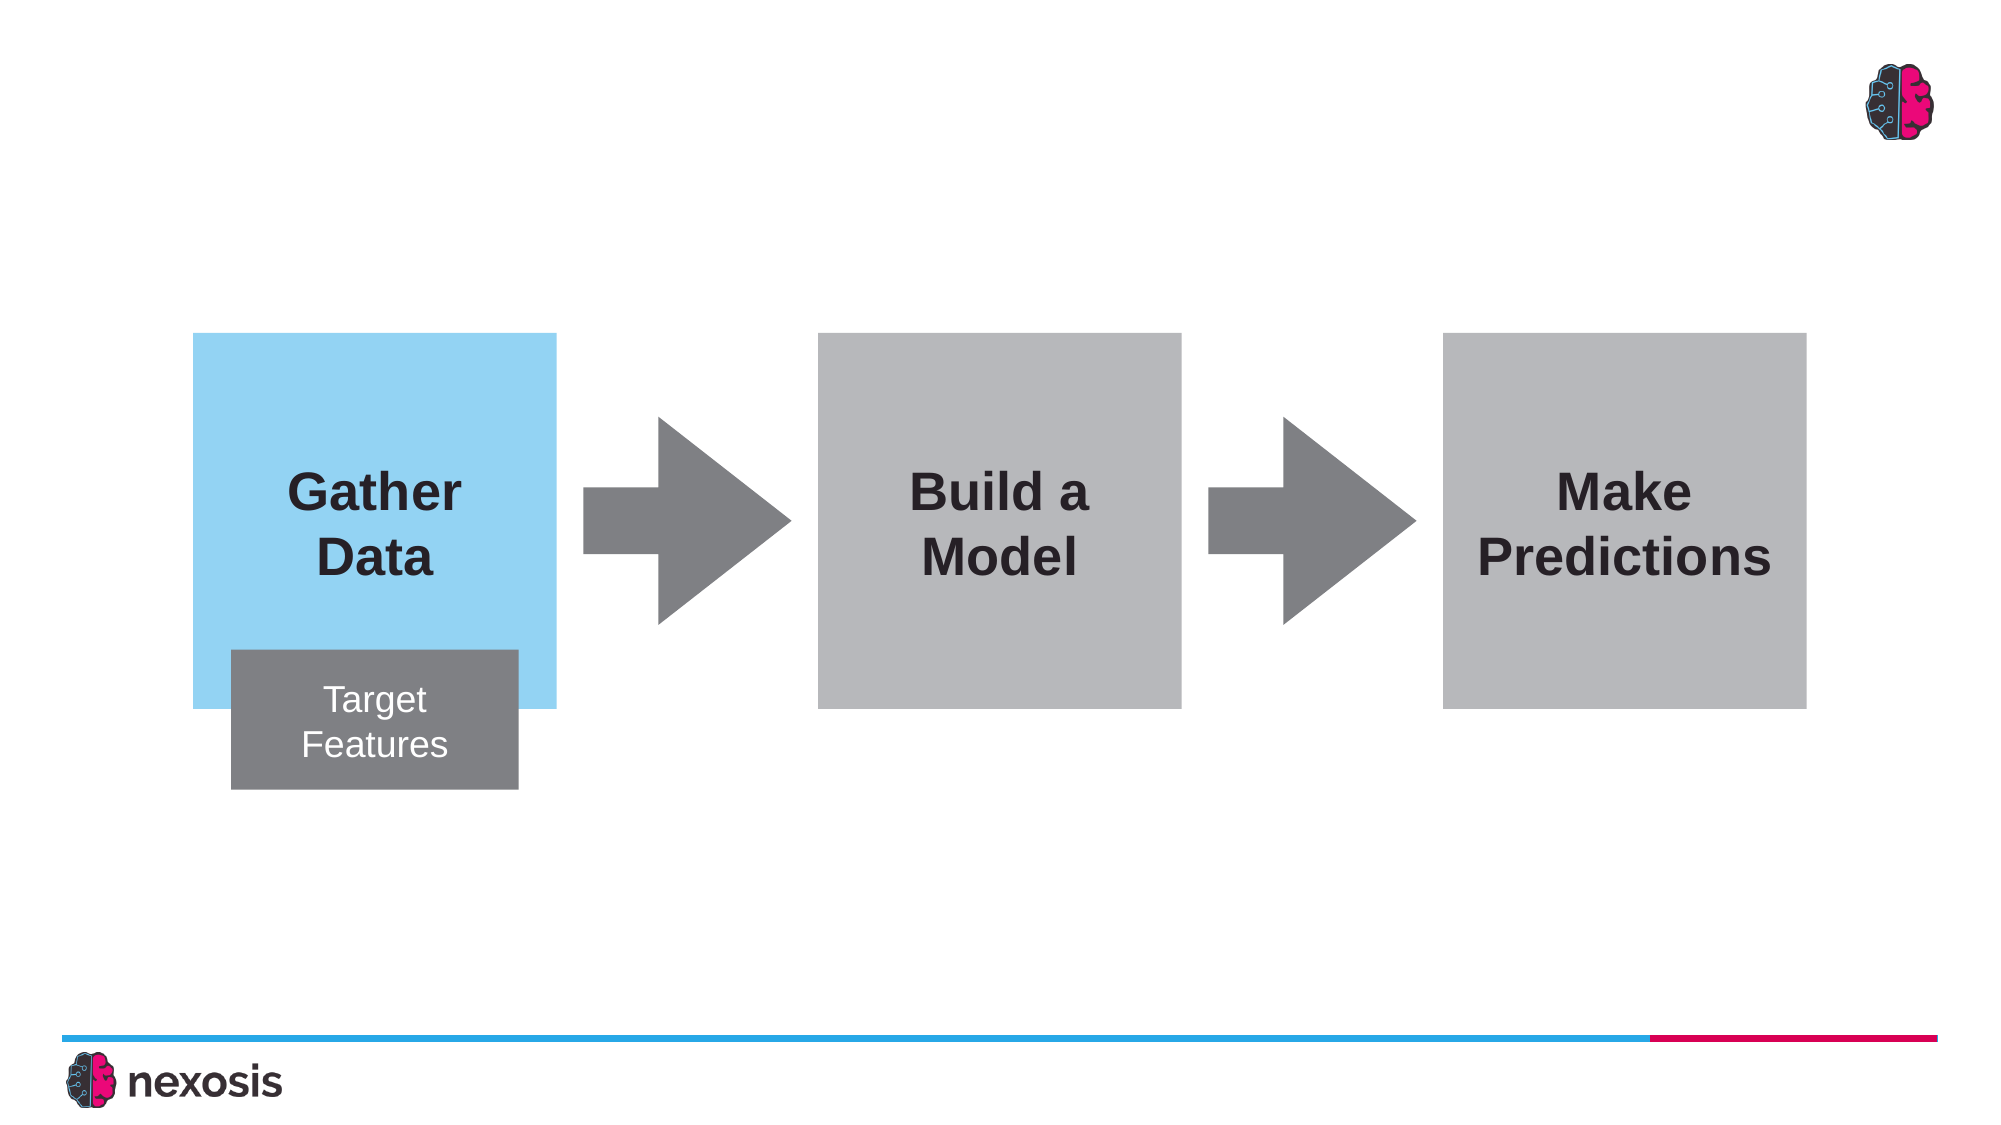

Gather
Data
Build a Model
Make Predictions

Target
Features
16